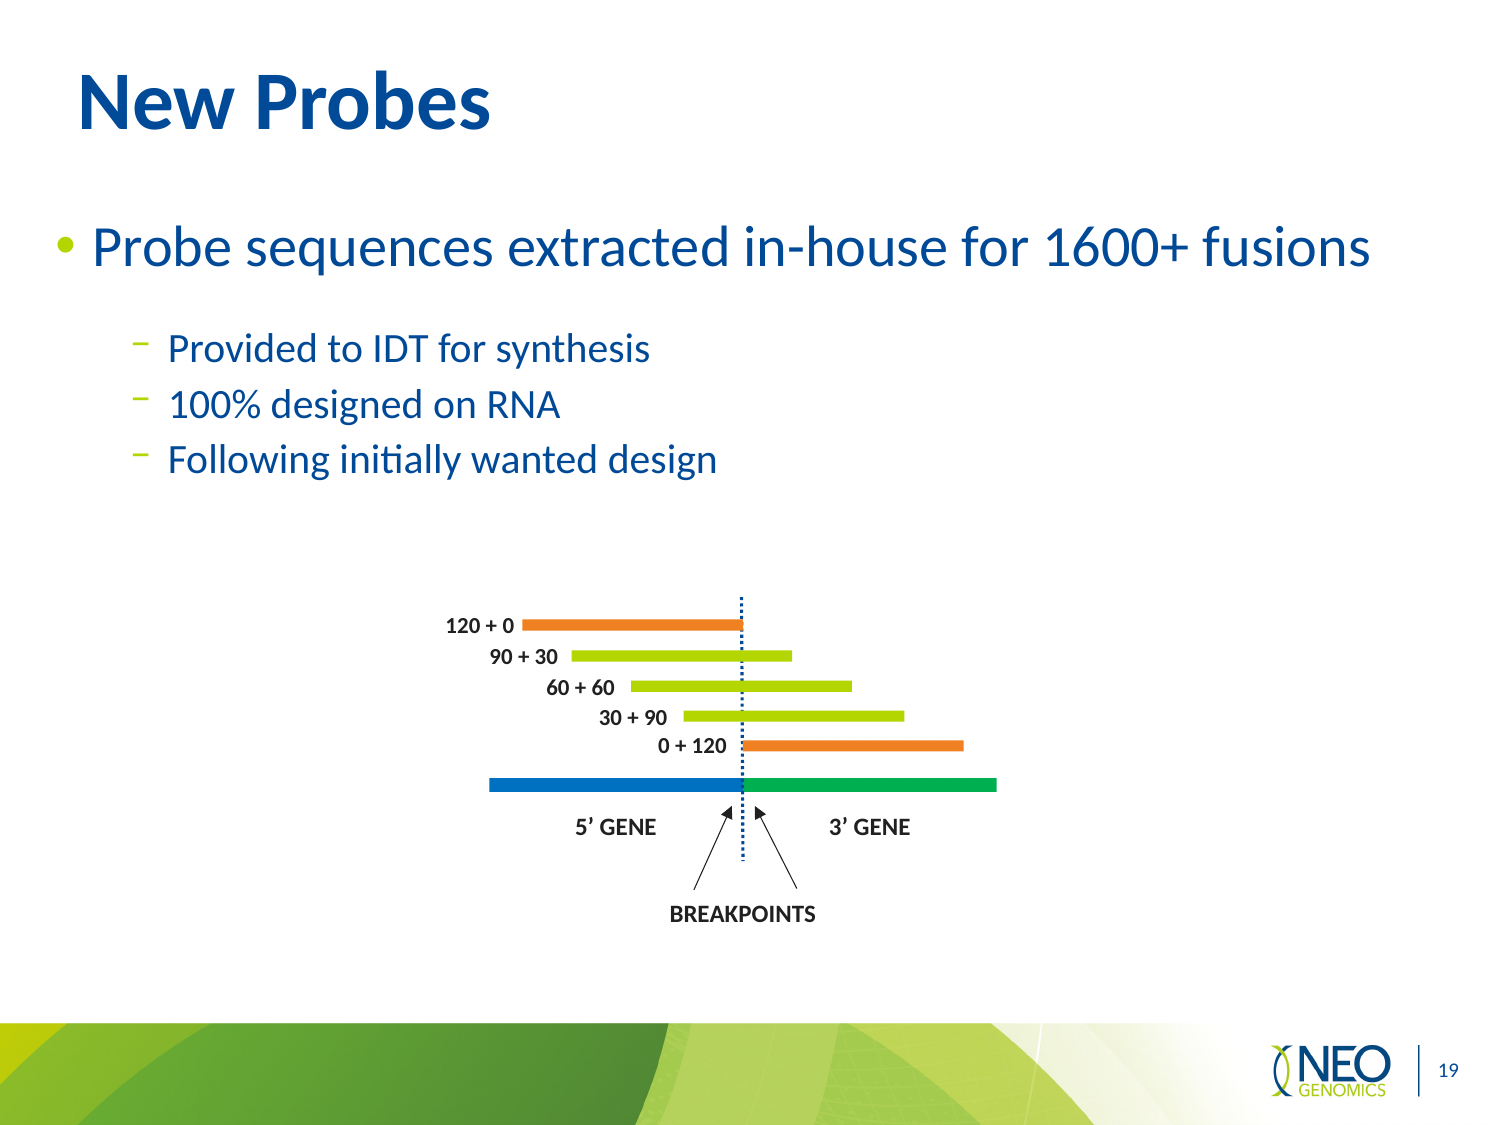

# New Probes
Probe sequences extracted in-house for 1600+ fusions

Provided to IDT for synthesis
100% designed on RNA
Following initially wanted design
120 + 0

90 + 30

60 + 60

30 + 90

0 + 120

5’ GENE
3’ GENE
BREAKPOINTS
19